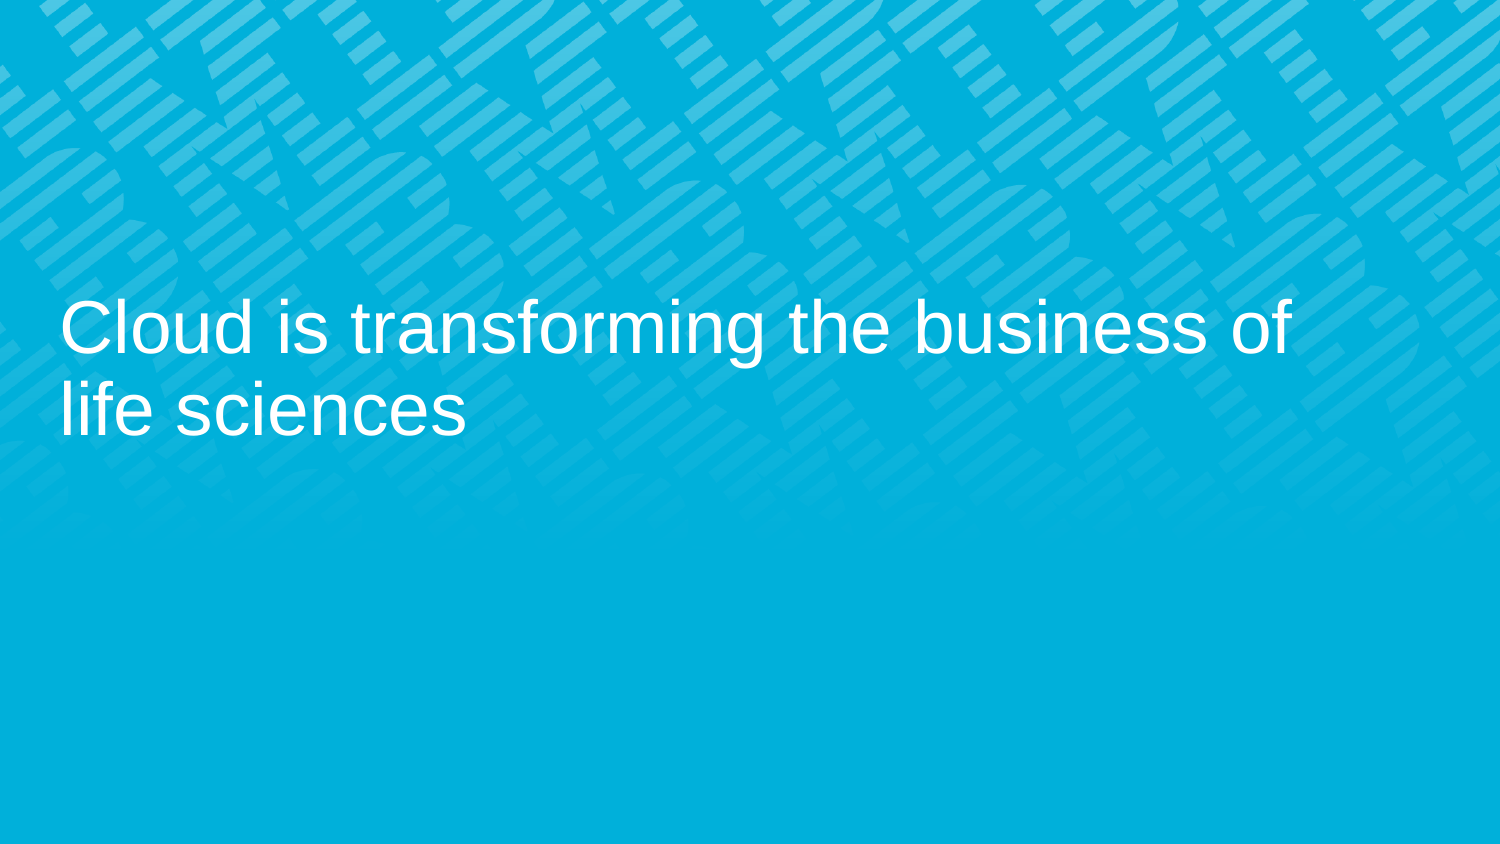

# Cloud is transforming the business of life sciences